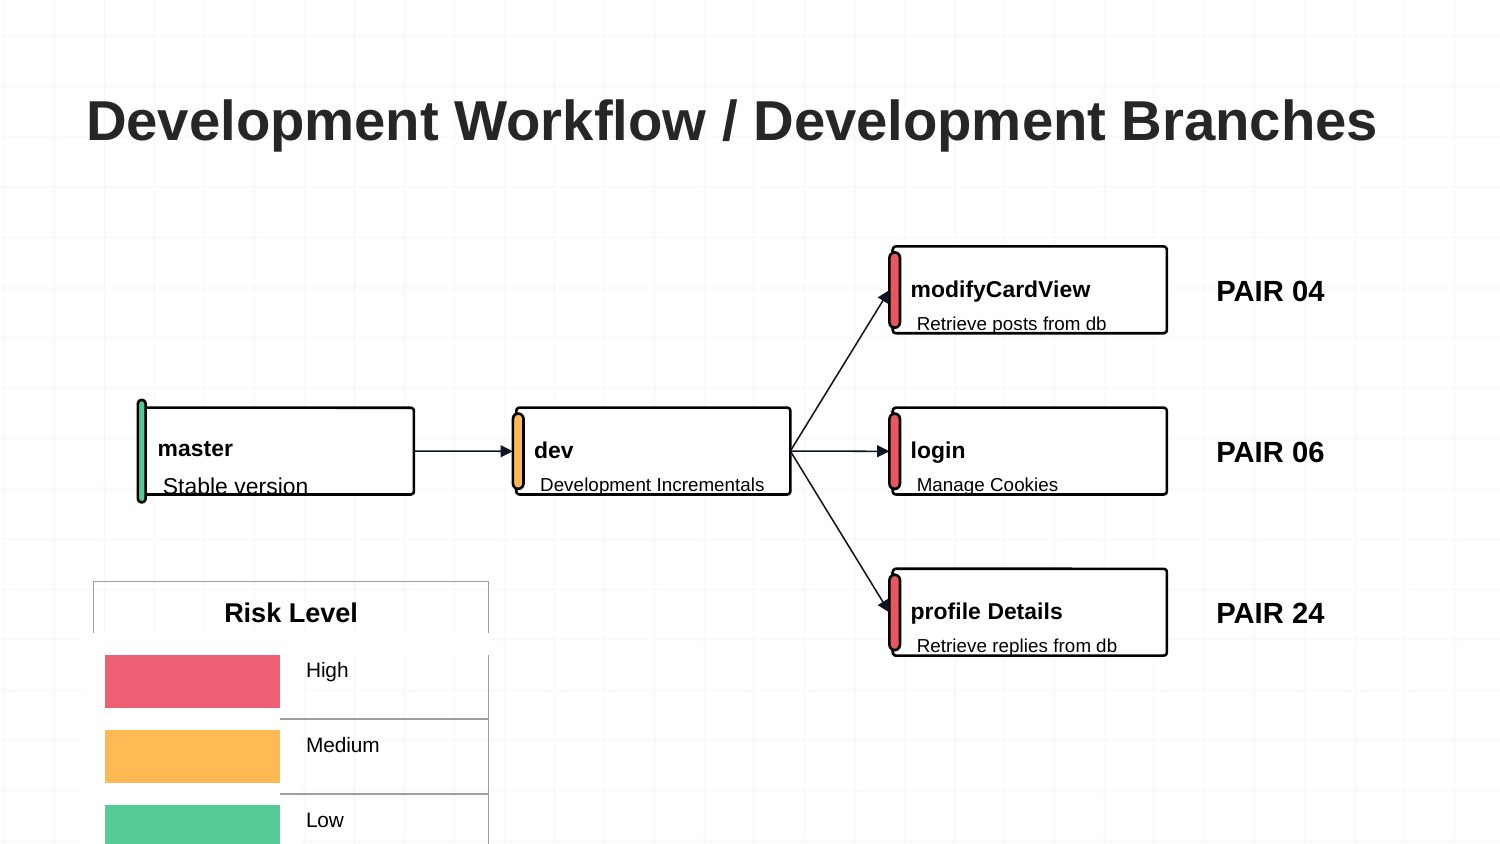

# Development Workflow / Development Branches

modifyCardView

Retrieve posts from db
PAIR 04

dev

Development Incrementals

login

Manage Cookies

master

Stable version
PAIR 06

profile Details

Retrieve replies from db
PAIR 24
| Risk Level |  |
| --- | --- |
|  | High |
|  | Medium |
|  | Low |